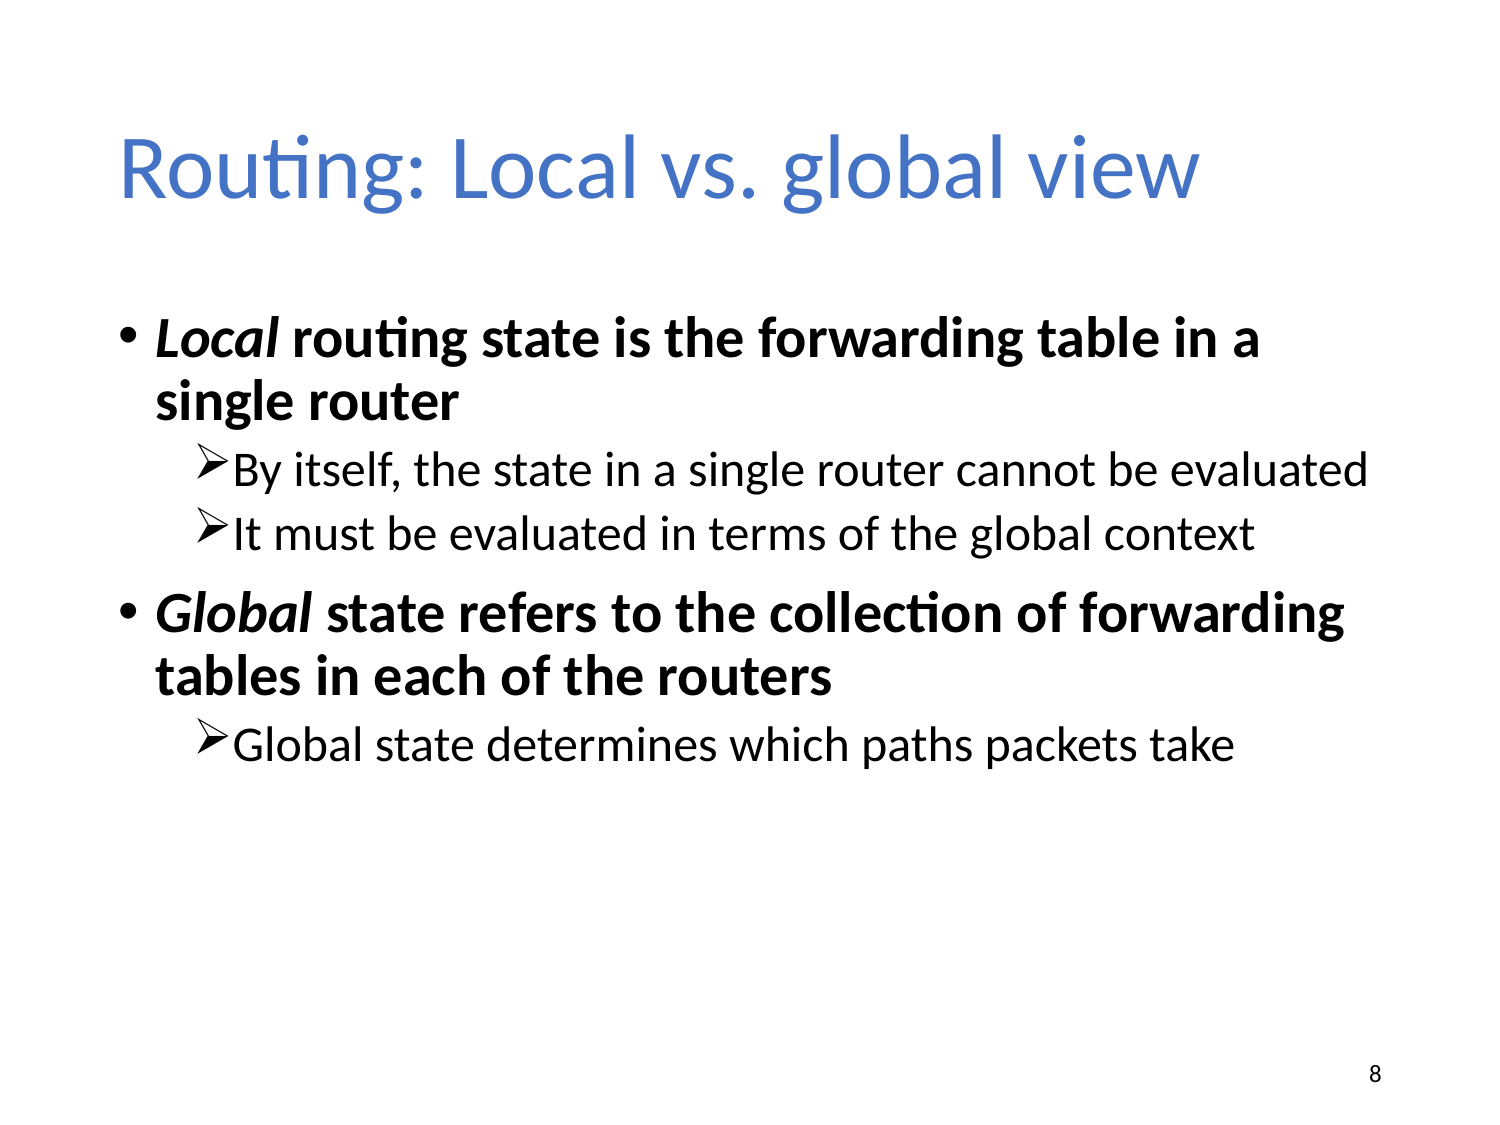

# Routing: Local vs. global view
Local routing state is the forwarding table in a single router
By itself, the state in a single router cannot be evaluated
It must be evaluated in terms of the global context
Global state refers to the collection of forwarding tables in each of the routers
Global state determines which paths packets take
8